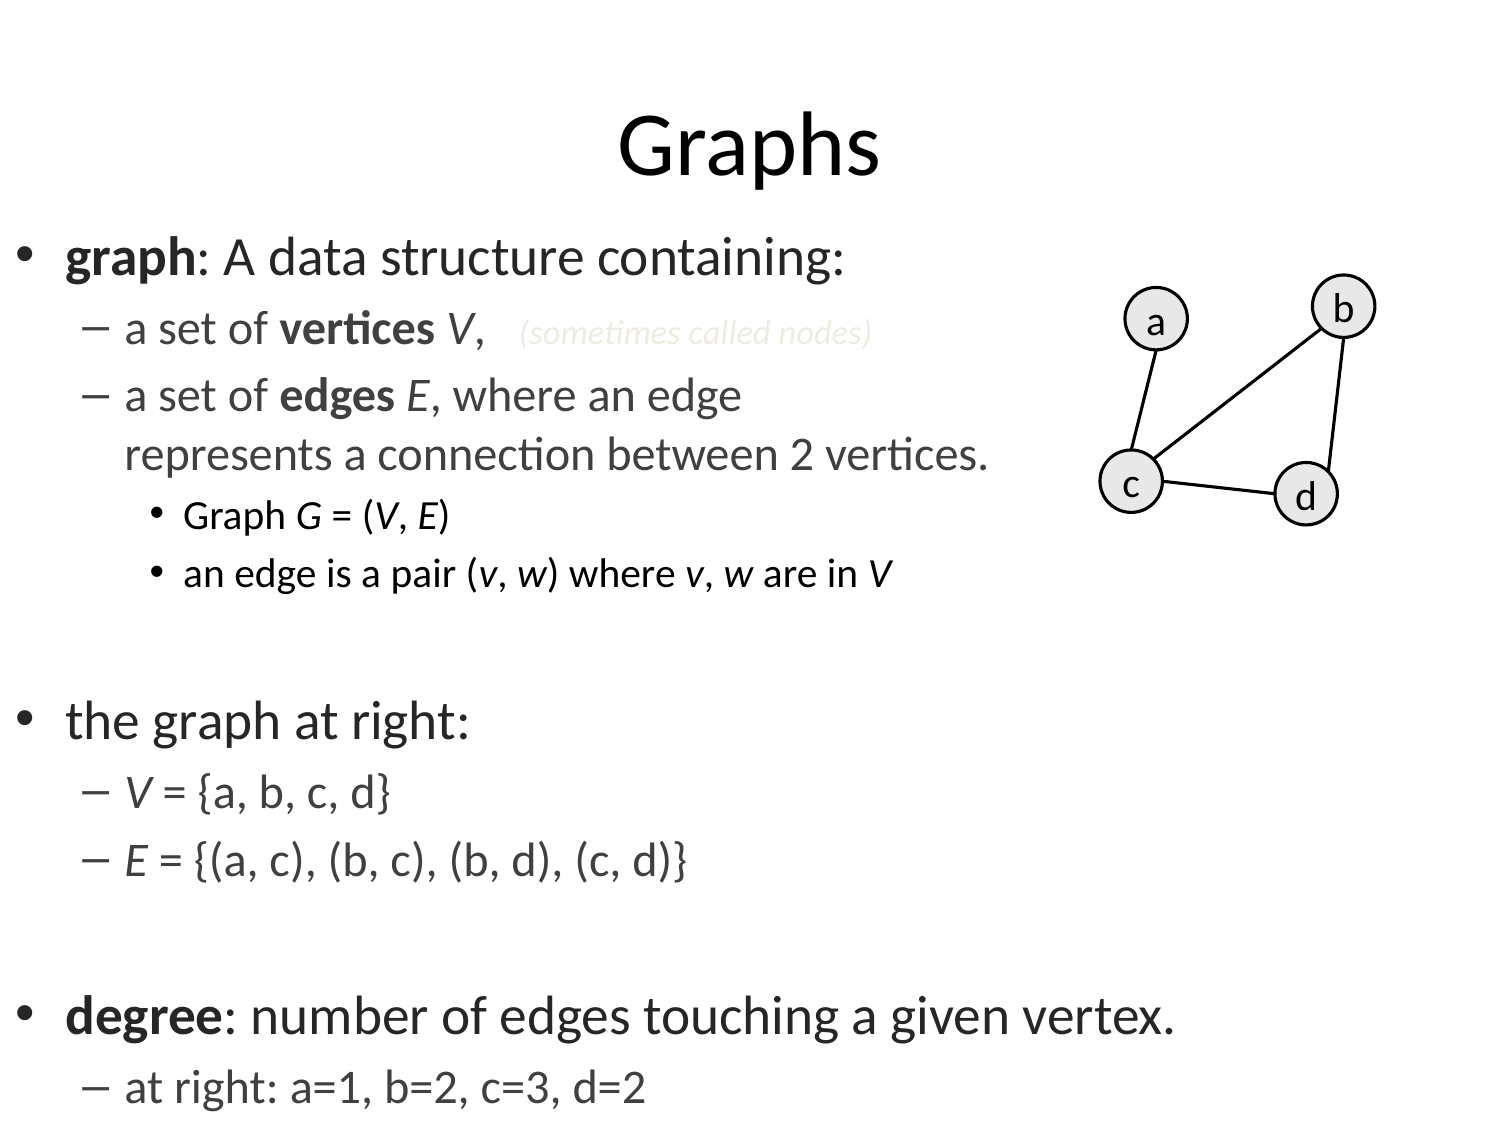

# Graphs
graph: A data structure containing:
a set of vertices V,   (sometimes called nodes)
a set of edges E, where an edge
represents a connection between 2 vertices.
Graph G = (V, E)
an edge is a pair (v, w) where v, w are in V

the graph at right:
V = {a, b, c, d}
E = {(a, c), (b, c), (b, d), (c, d)}

degree: number of edges touching a given vertex.
at right: a=1, b=2, c=3, d=2
b
a
c
d